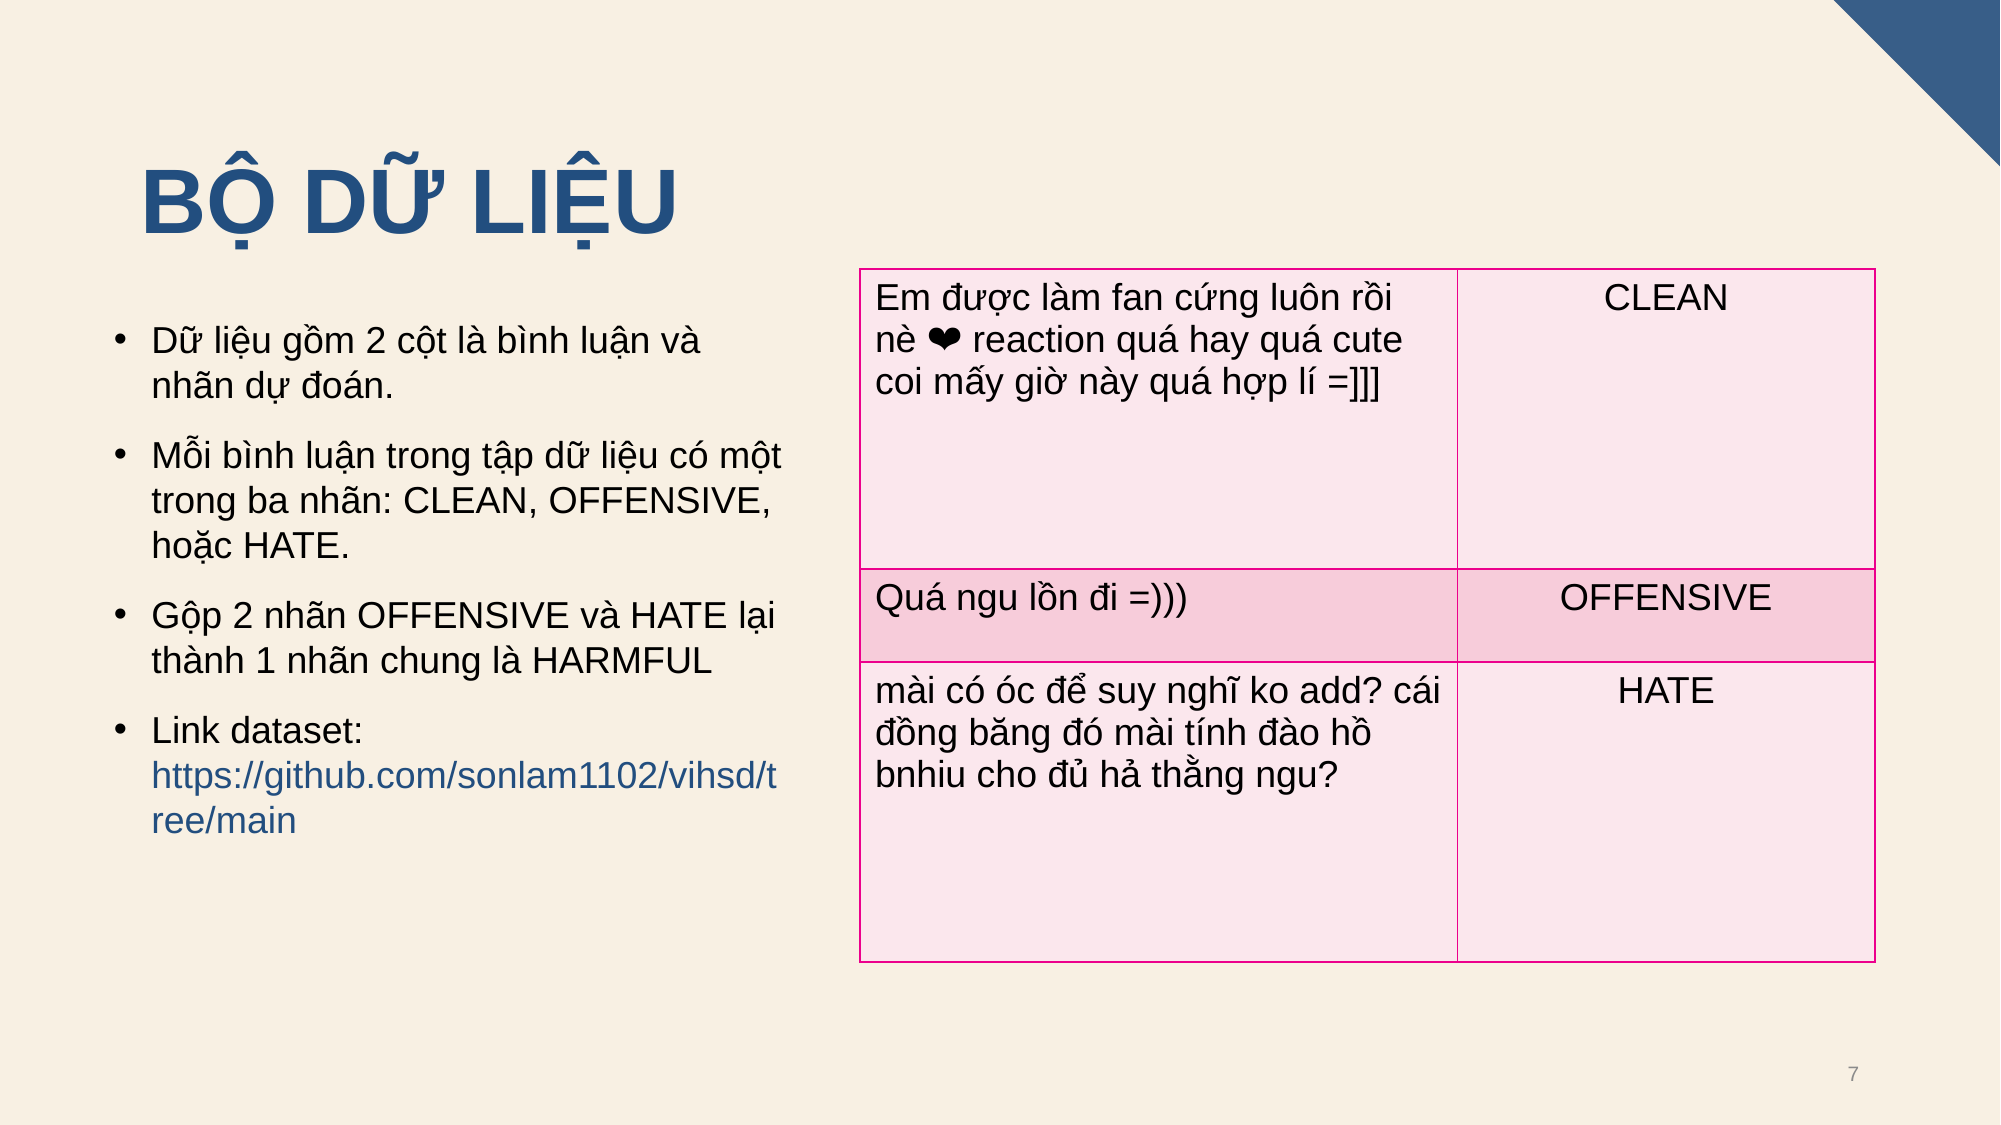

# Bộ dữ liệu
| Em được làm fan cứng luôn rồi nè ❤️ reaction quá hay quá cute coi mấy giờ này quá hợp lí =]]] | CLEAN |
| --- | --- |
| Quá ngu lồn đi =))) | OFFENSIVE |
| mài có óc để suy nghĩ ko add? cái đồng băng đó mài tính đào hồ bnhiu cho đủ hả thằng ngu? | HATE |
Dữ liệu gồm 2 cột là bình luận và nhãn dự đoán.
Mỗi bình luận trong tập dữ liệu có một trong ba nhãn: CLEAN, OFFENSIVE, hoặc HATE.
Gộp 2 nhãn OFFENSIVE và HATE lại thành 1 nhãn chung là HARMFUL
Link dataset: https://github.com/sonlam1102/vihsd/tree/main
7